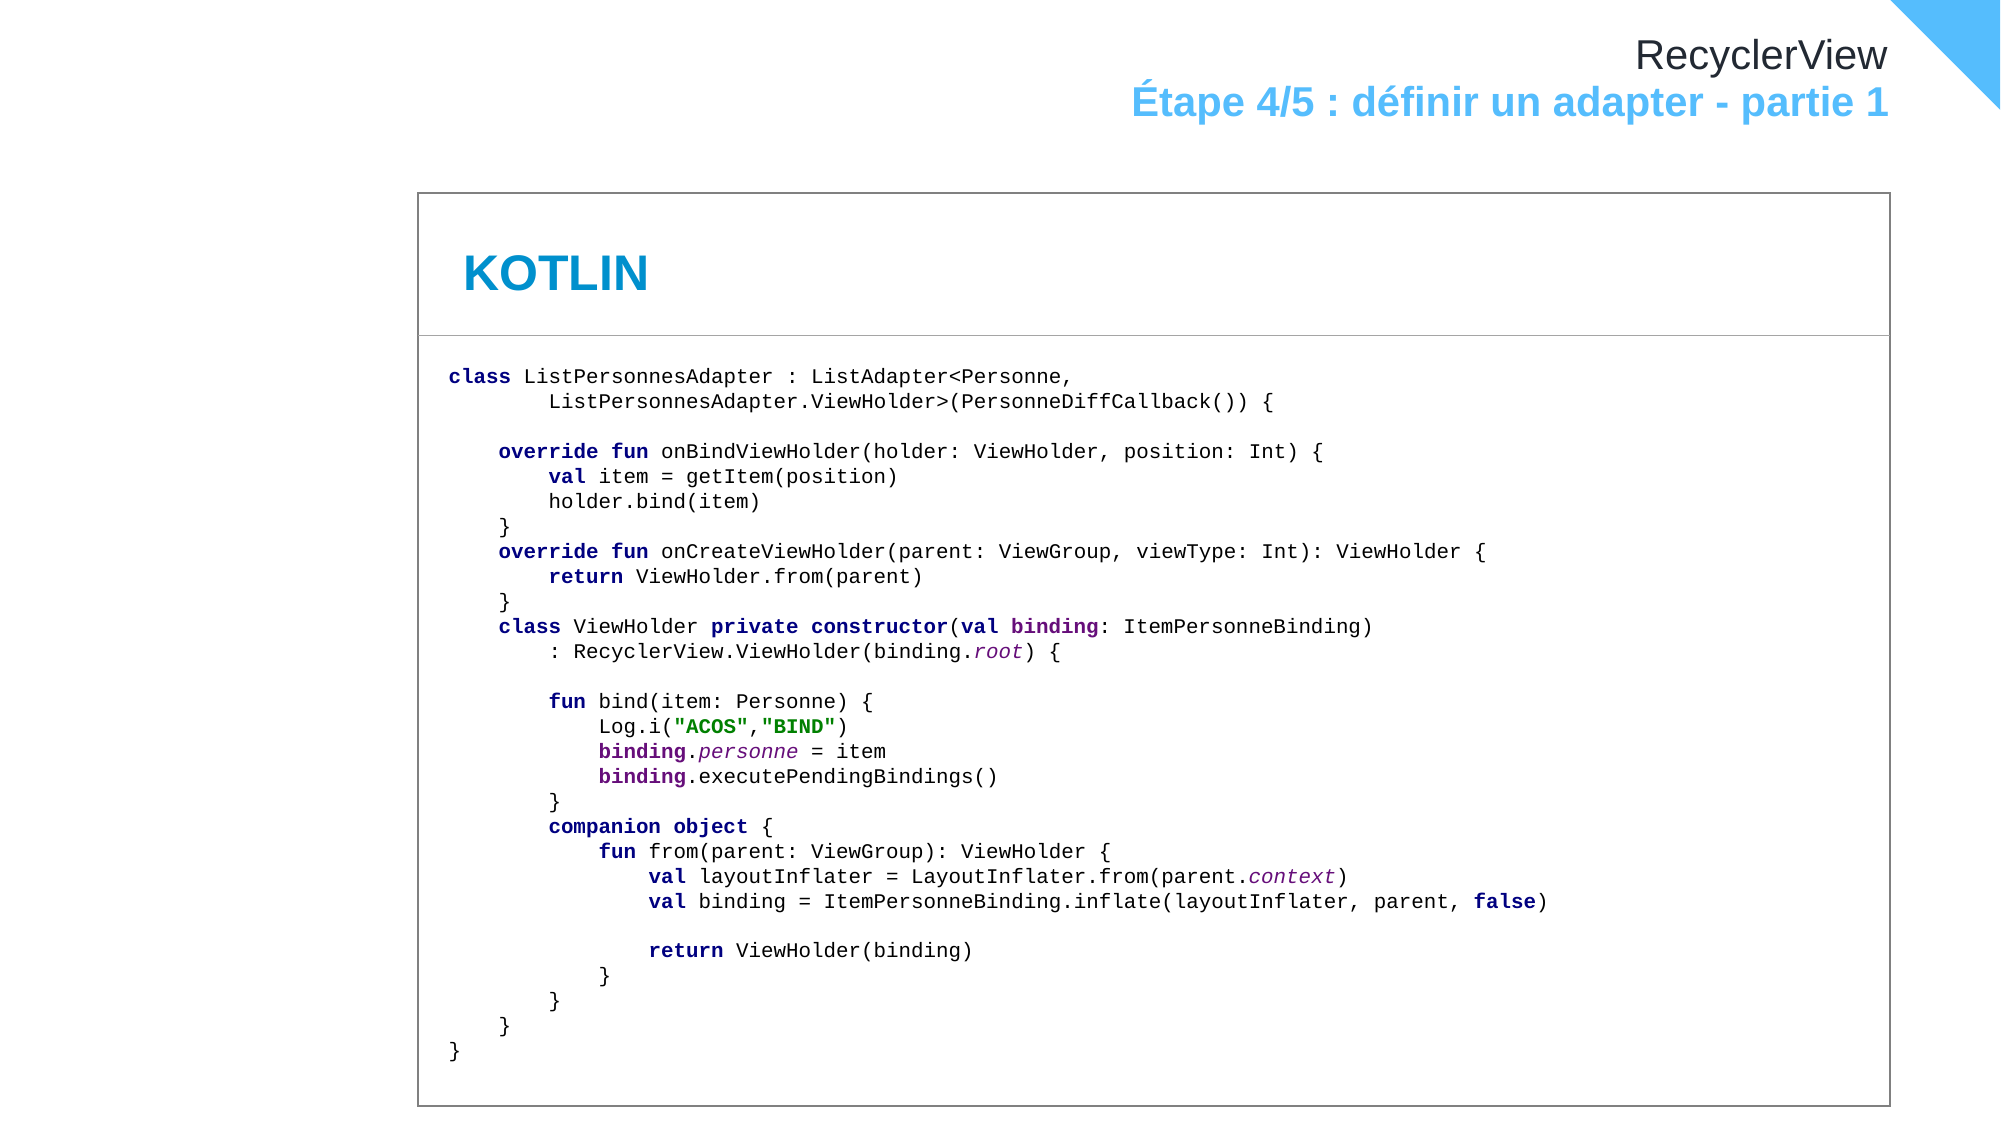

# RecyclerView
Étape 4/5 : définir un adapter - partie 1

KOTLIN
class ListPersonnesAdapter : ListAdapter<Personne,
        ListPersonnesAdapter.ViewHolder>(PersonneDiffCallback()) {
    override fun onBindViewHolder(holder: ViewHolder, position: Int) {
        val item = getItem(position)
        holder.bind(item)
    }
    override fun onCreateViewHolder(parent: ViewGroup, viewType: Int): ViewHolder {
        return ViewHolder.from(parent)
    }
    class ViewHolder private constructor(val binding: ItemPersonneBinding)
        : RecyclerView.ViewHolder(binding.root) {
        fun bind(item: Personne) {
            Log.i("ACOS","BIND")
            binding.personne = item
            binding.executePendingBindings()
        }
        companion object {
            fun from(parent: ViewGroup): ViewHolder {
                val layoutInflater = LayoutInflater.from(parent.context)
                val binding = ItemPersonneBinding.inflate(layoutInflater, parent, false)
                return ViewHolder(binding)
            }
        }
    }
}